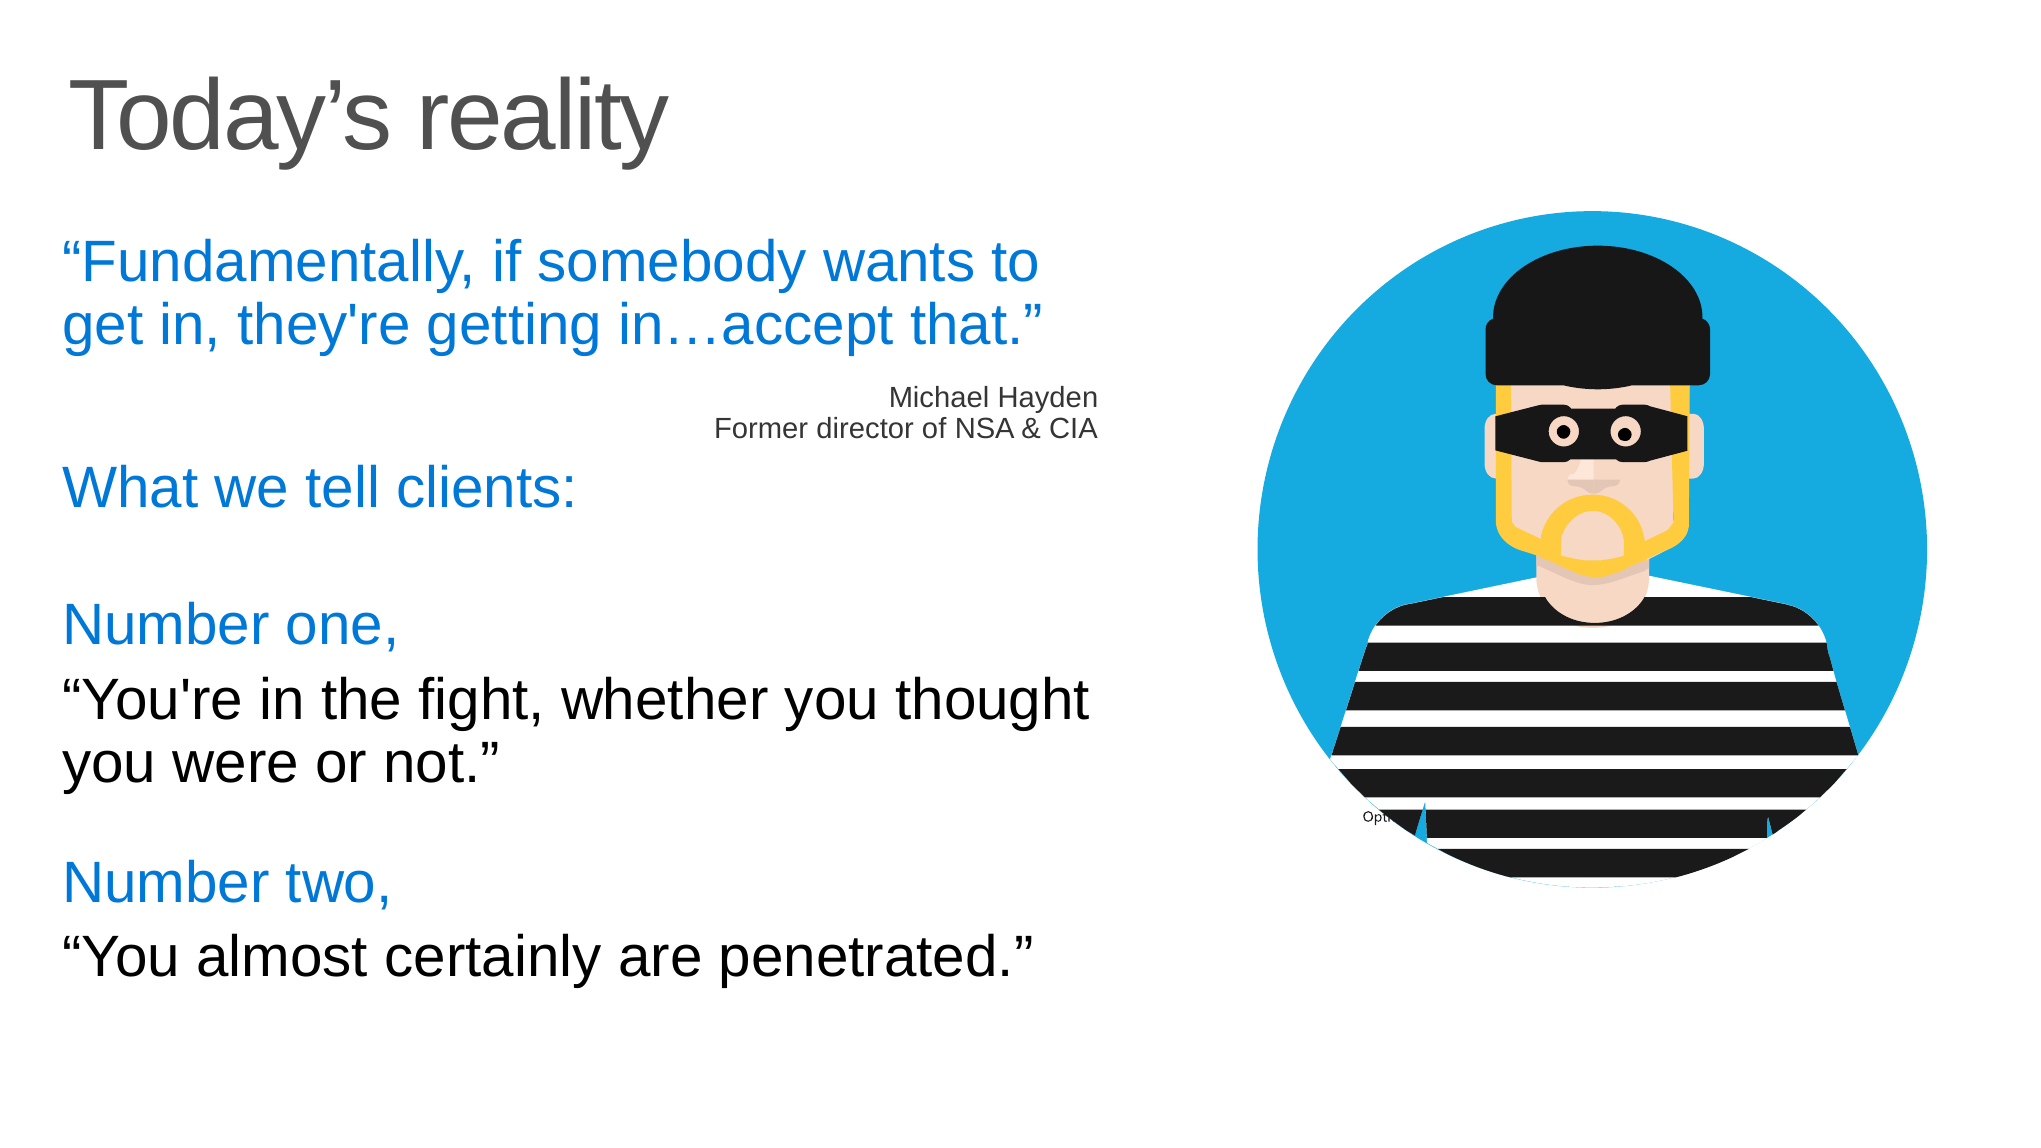

Today’s reality

“Fundamentally, if somebody wants to get in, they're getting in…accept that.”
Michael Hayden
Former director of NSA & CIA
What we tell clients:
Number one,
“You're in the fight, whether you thought you were or not.”
Number two,
“You almost certainly are penetrated.”